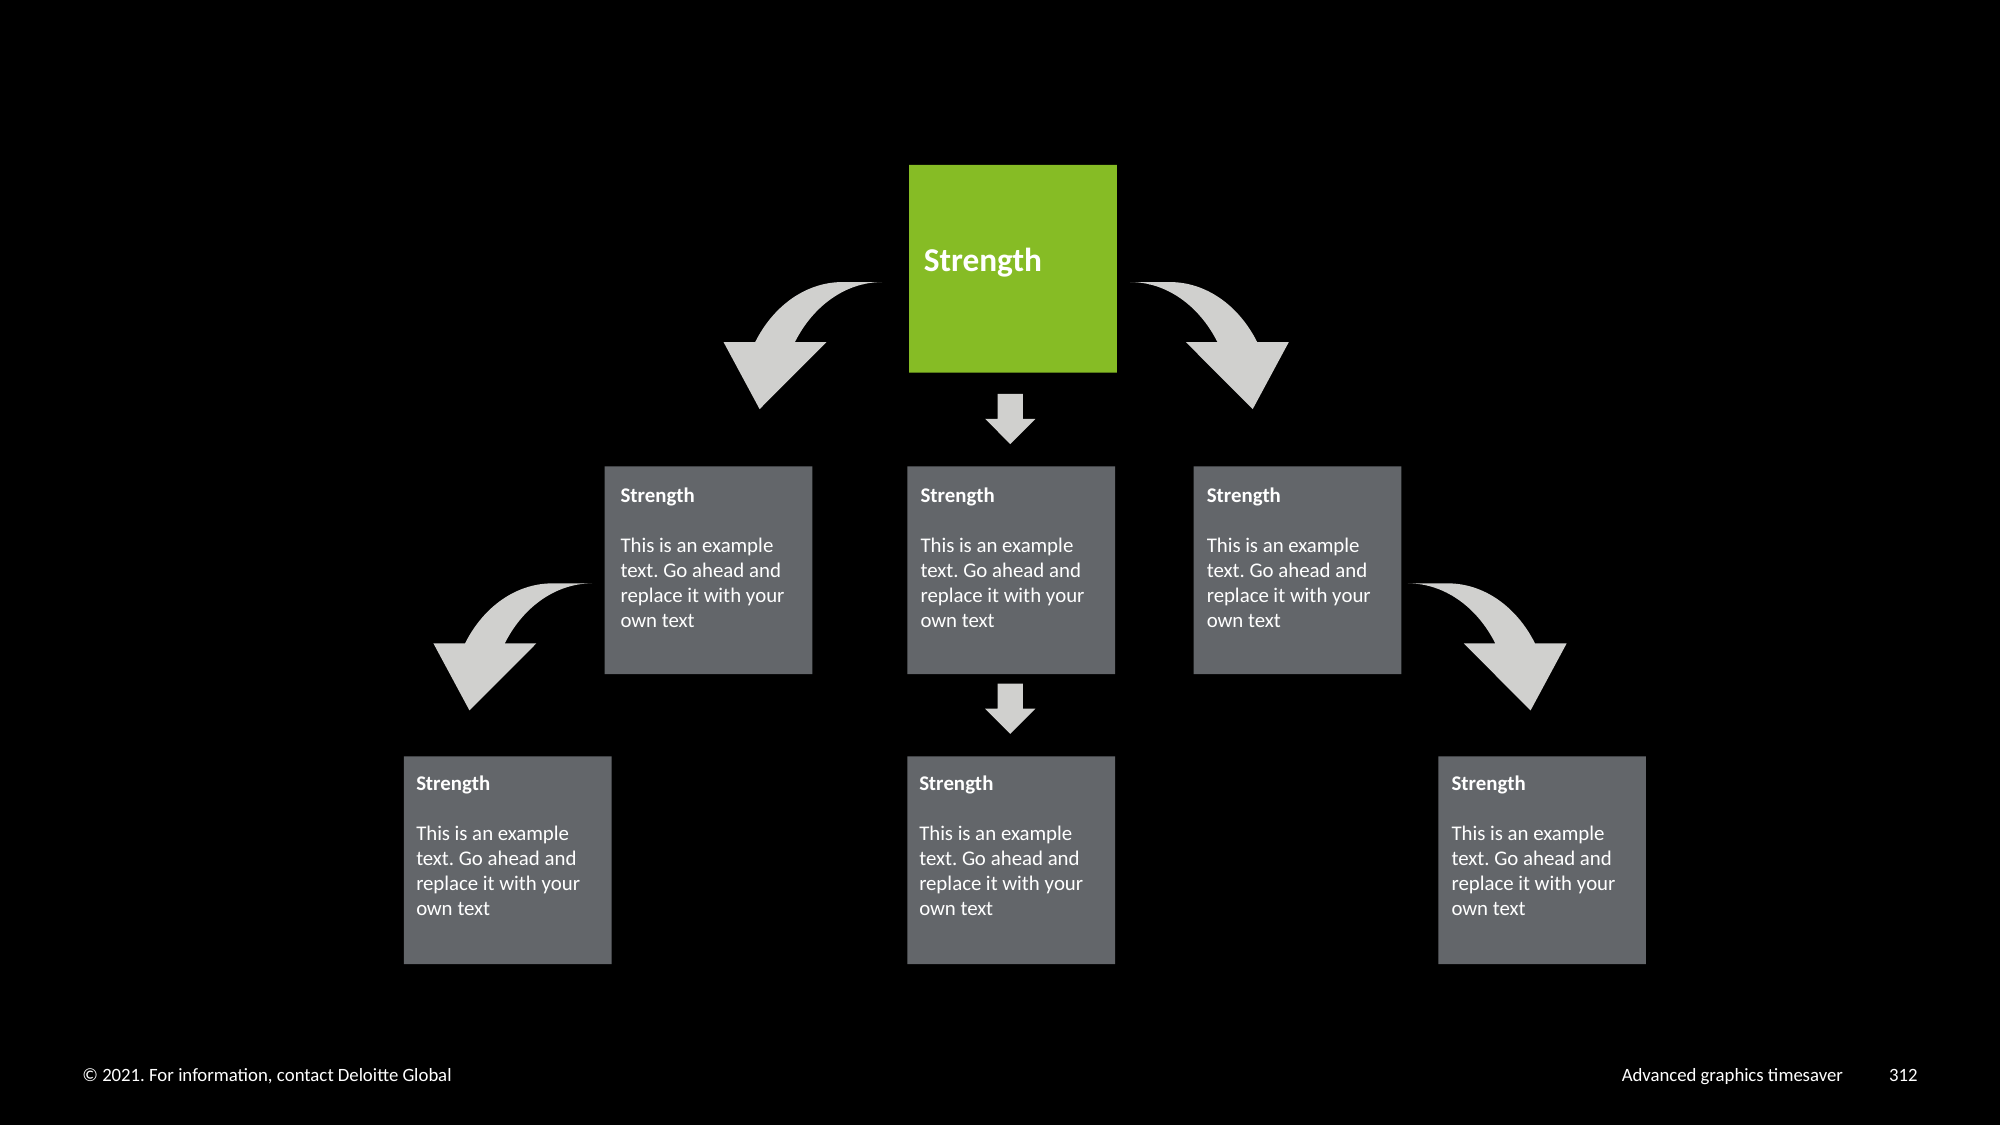

Strength

Strength

This is an example text. Go ahead and replace it with your own text

Strength

This is an example text. Go ahead and replace it with your own text

Strength

This is an example text. Go ahead and replace it with your own text

Strength

This is an example text. Go ahead and replace it with your own text

Strength

This is an example text. Go ahead and replace it with your own text

Strength

This is an example text. Go ahead and replace it with your own text